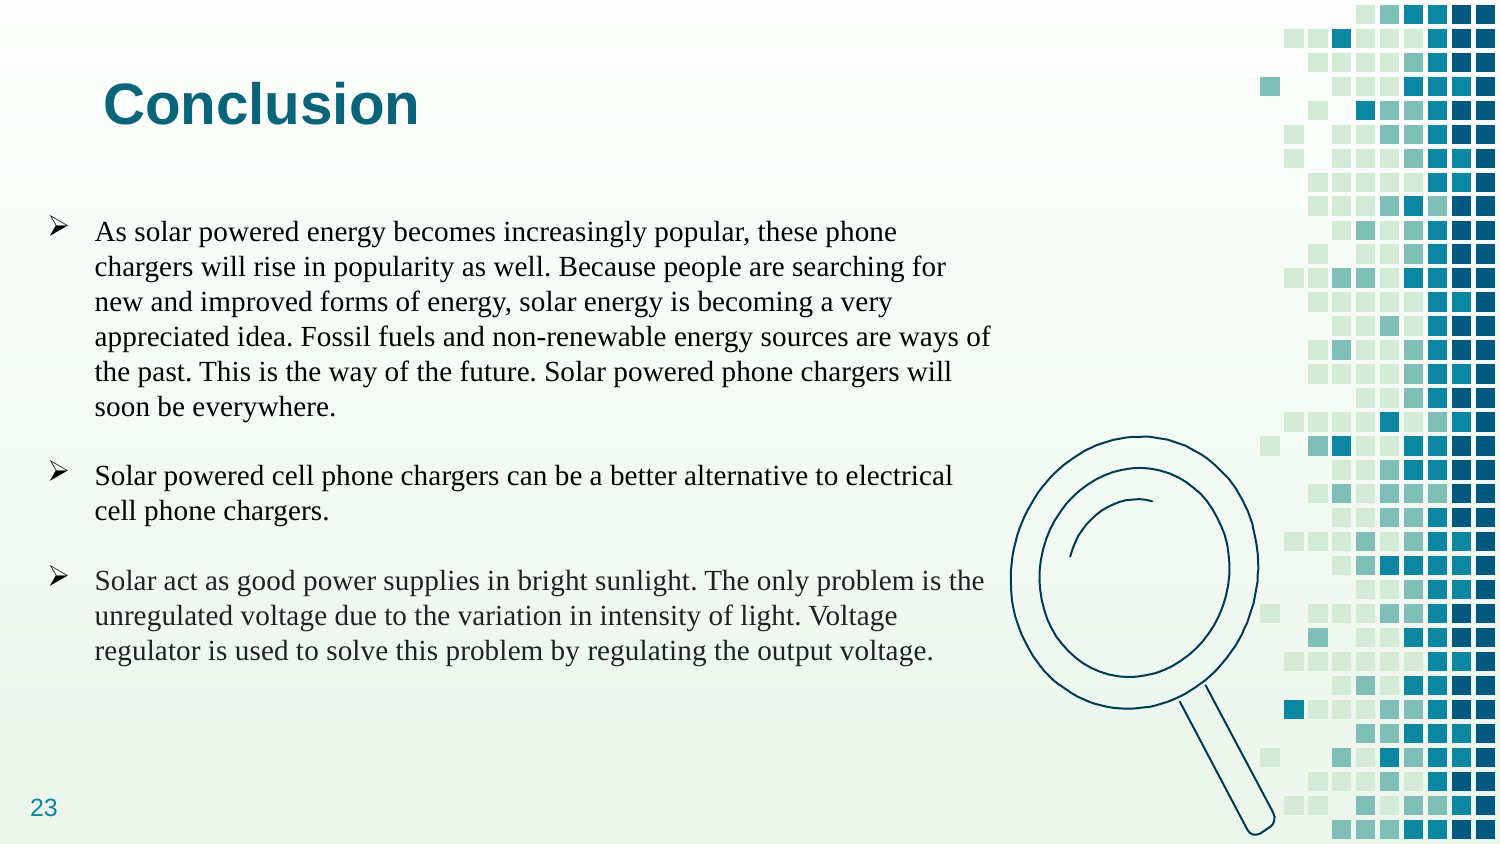

Conclusion
As solar powered energy becomes increasingly popular, these phone chargers will rise in popularity as well. Because people are searching for new and improved forms of energy, solar energy is becoming a very appreciated idea. Fossil fuels and non-renewable energy sources are ways of the past. This is the way of the future. Solar powered phone chargers will soon be everywhere.

Solar powered cell phone chargers can be a better alternative to electrical cell phone chargers.

Solar act as good power supplies in bright sunlight. The only problem is the unregulated voltage due to the variation in intensity of light. Voltage regulator is used to solve this problem by regulating the output voltage.

23